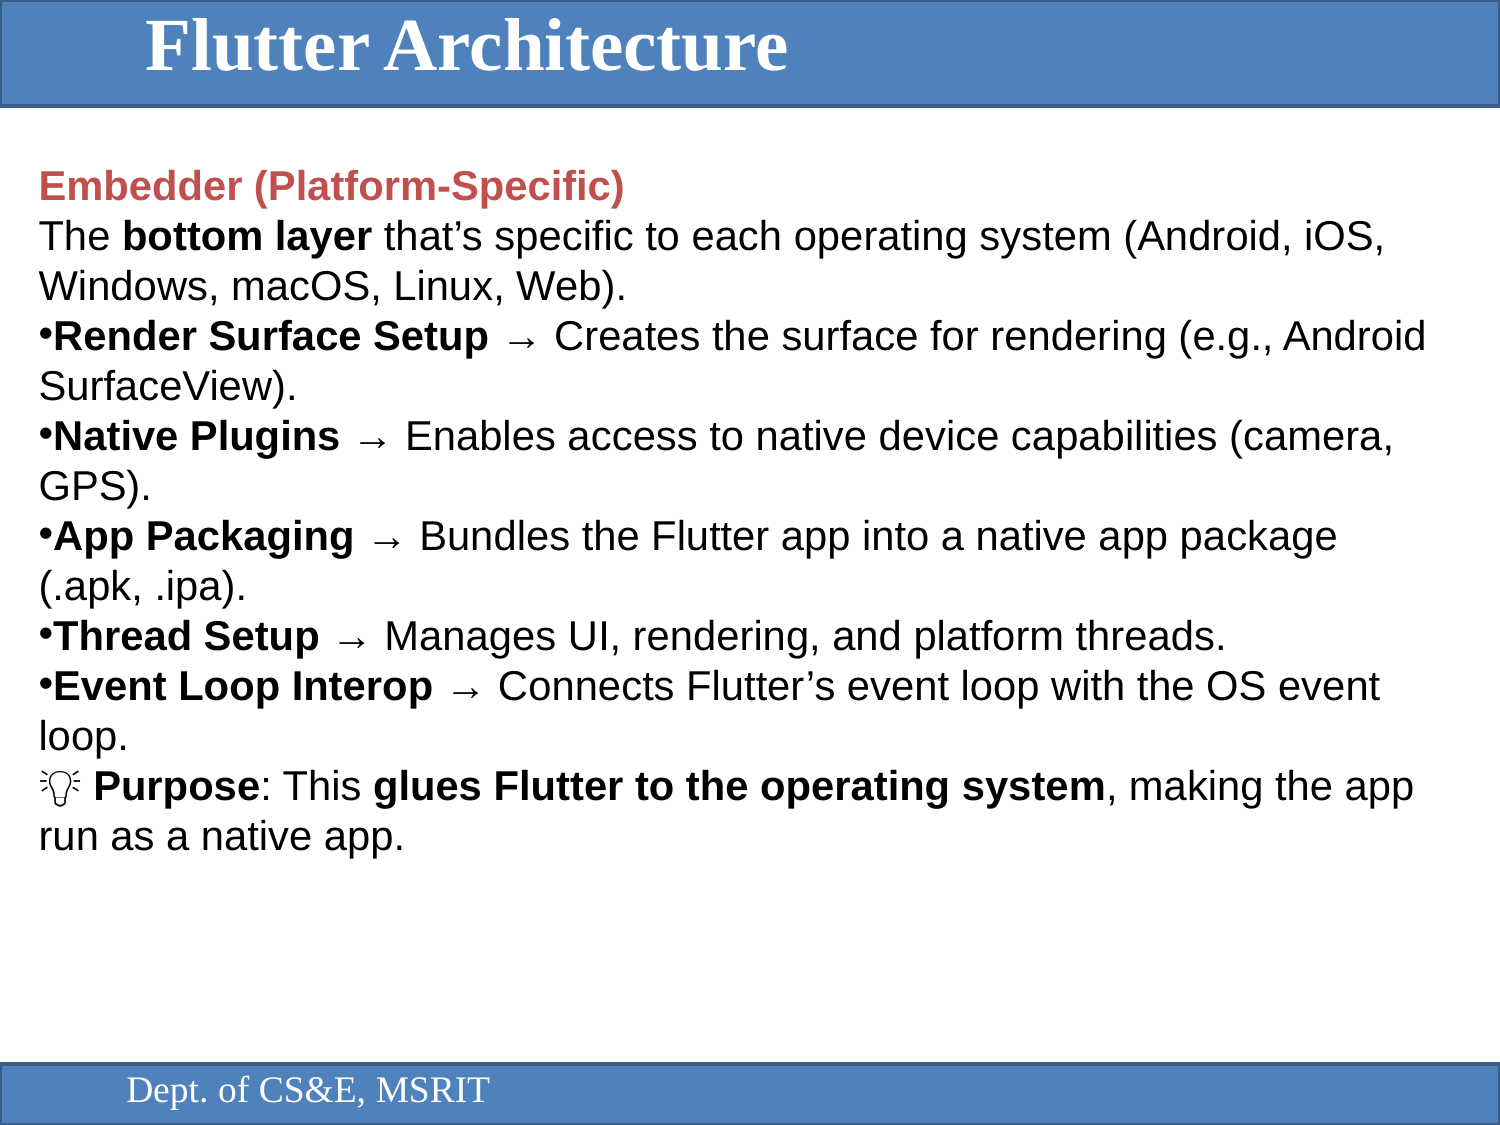

Flutter Architecture
Embedder (Platform-Specific)
The bottom layer that’s specific to each operating system (Android, iOS, Windows, macOS, Linux, Web).
Render Surface Setup → Creates the surface for rendering (e.g., Android SurfaceView).
Native Plugins → Enables access to native device capabilities (camera, GPS).
App Packaging → Bundles the Flutter app into a native app package (.apk, .ipa).
Thread Setup → Manages UI, rendering, and platform threads.
Event Loop Interop → Connects Flutter’s event loop with the OS event loop.
💡 Purpose: This glues Flutter to the operating system, making the app run as a native app.

Dept. of CS&E, MSRIT